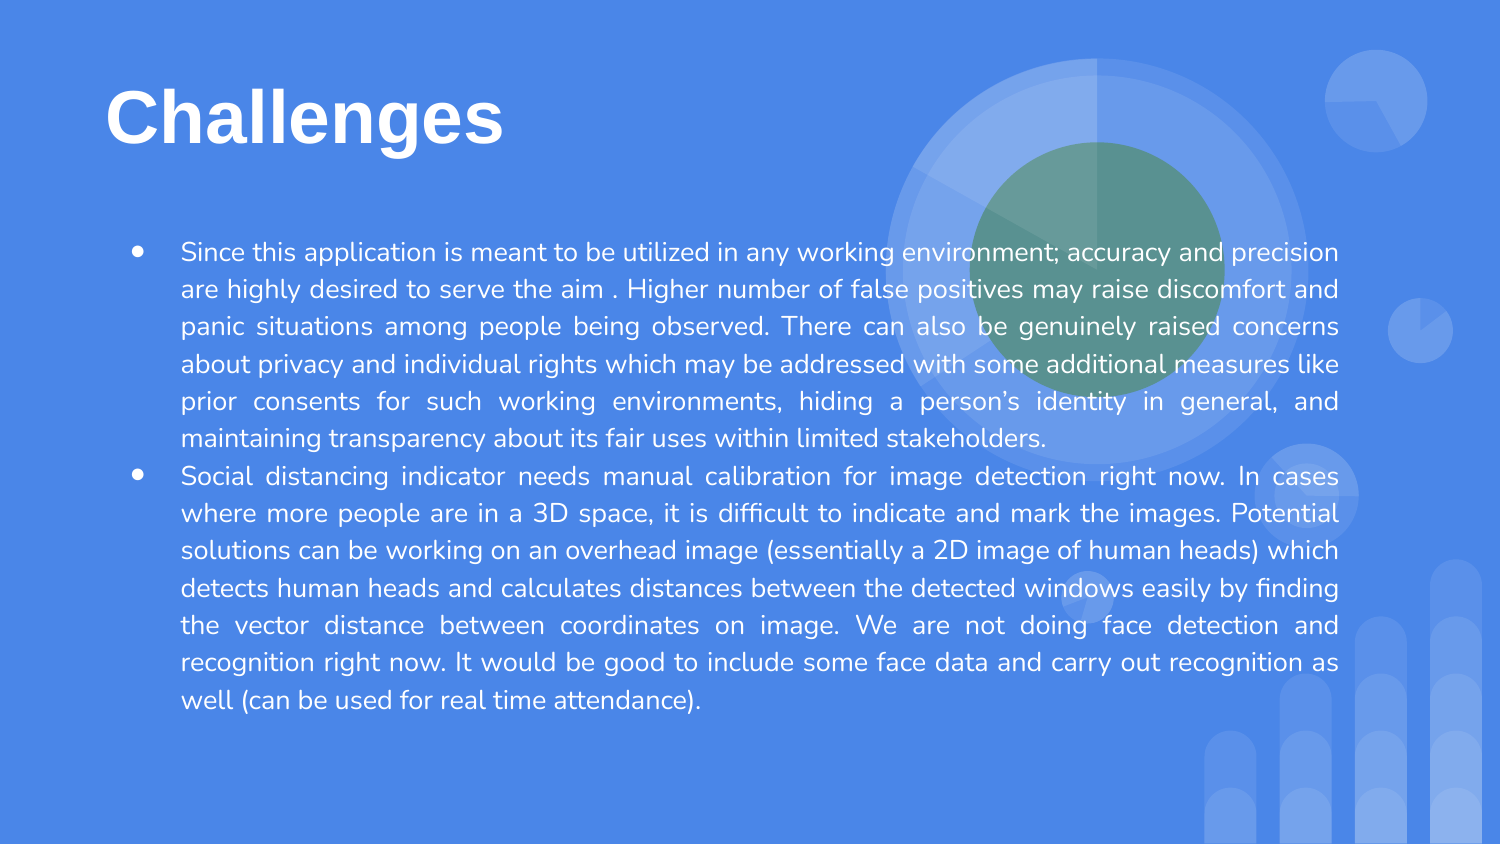

# Challenges
Since this application is meant to be utilized in any working environment; accuracy and precision are highly desired to serve the aim . Higher number of false positives may raise discomfort and panic situations among people being observed. There can also be genuinely raised concerns about privacy and individual rights which may be addressed with some additional measures like prior consents for such working environments, hiding a person’s identity in general, and maintaining transparency about its fair uses within limited stakeholders.
Social distancing indicator needs manual calibration for image detection right now. In cases where more people are in a 3D space, it is difficult to indicate and mark the images. Potential solutions can be working on an overhead image (essentially a 2D image of human heads) which detects human heads and calculates distances between the detected windows easily by finding the vector distance between coordinates on image. We are not doing face detection and recognition right now. It would be good to include some face data and carry out recognition as well (can be used for real time attendance).